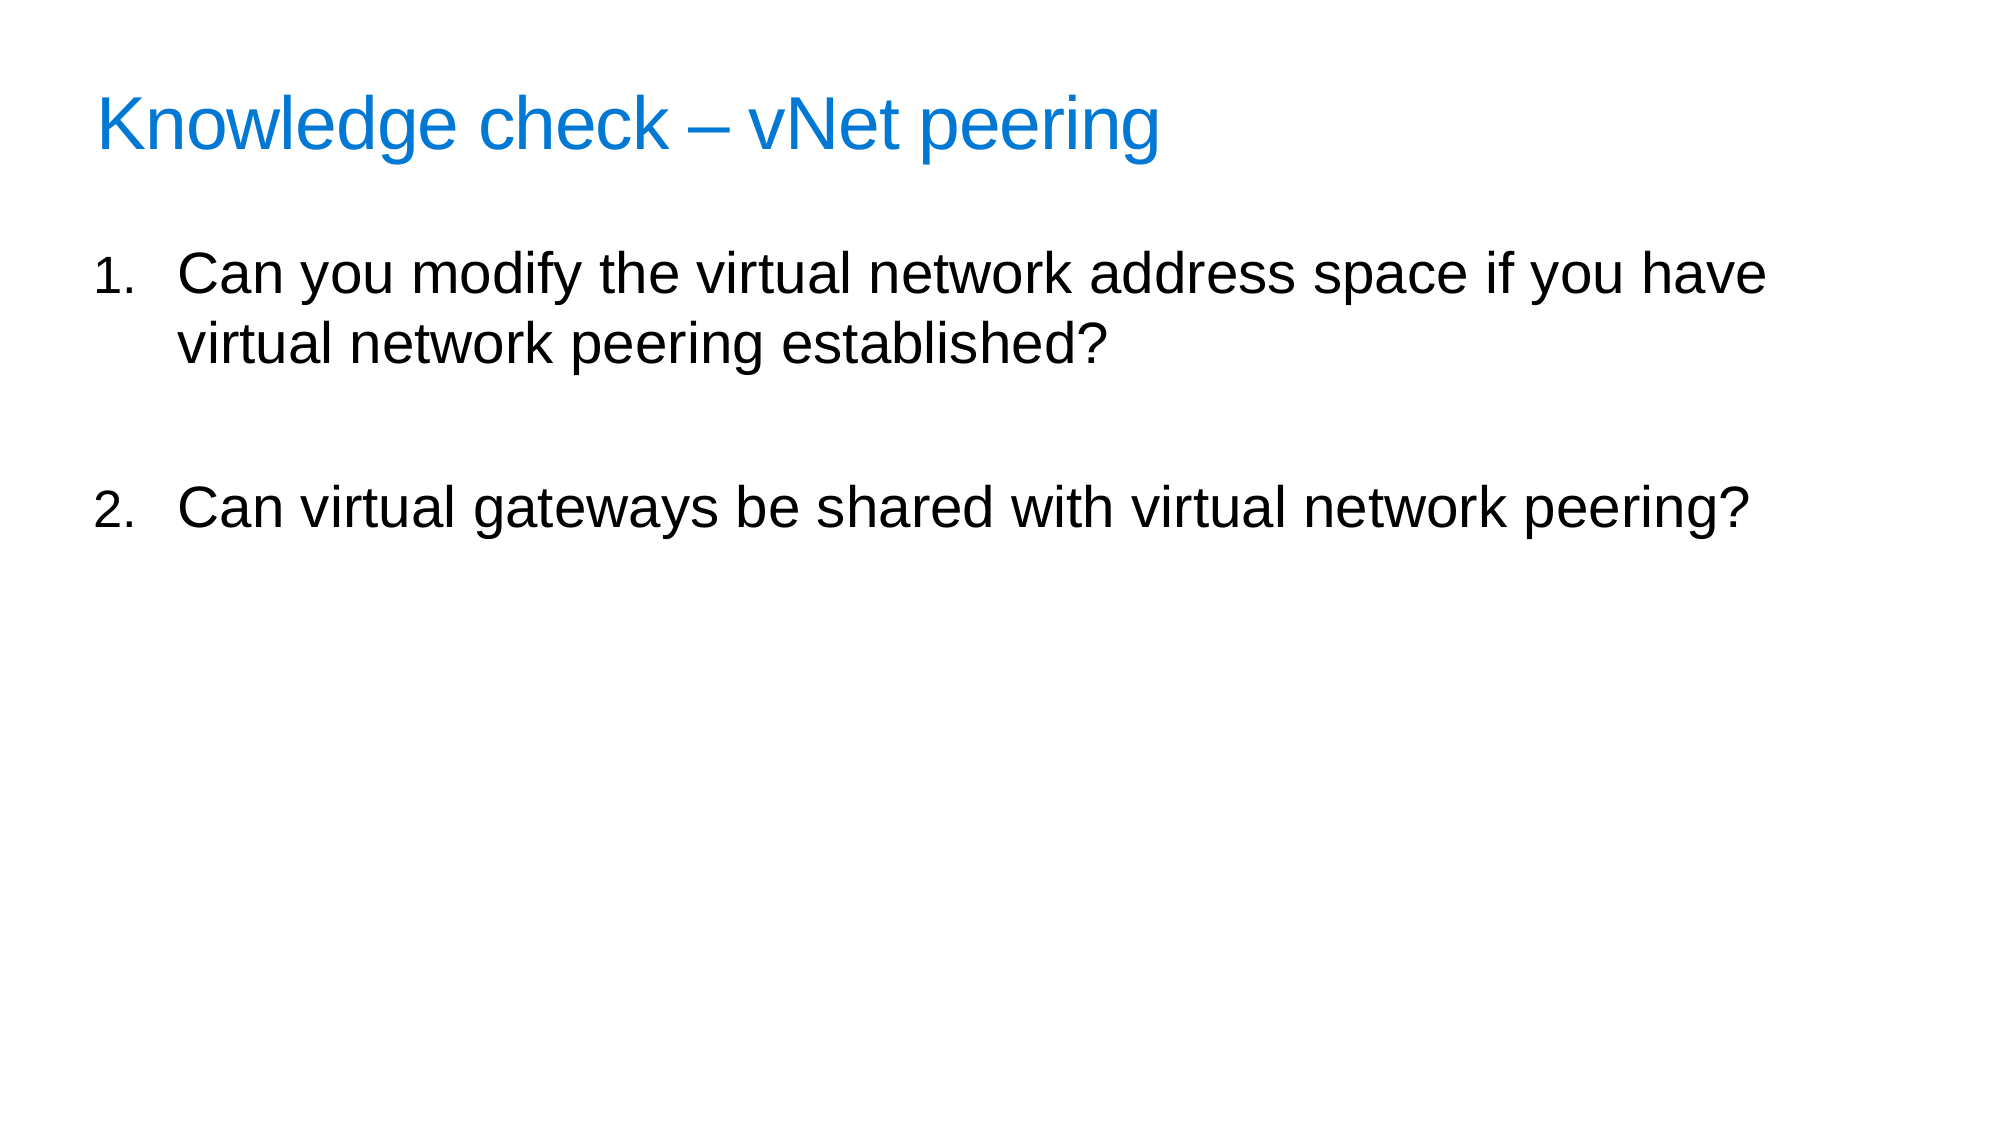

# Knowledge check – vNet peering
Can you modify the virtual network address space if you have virtual network peering established?​

Can virtual gateways be shared with virtual network peering?